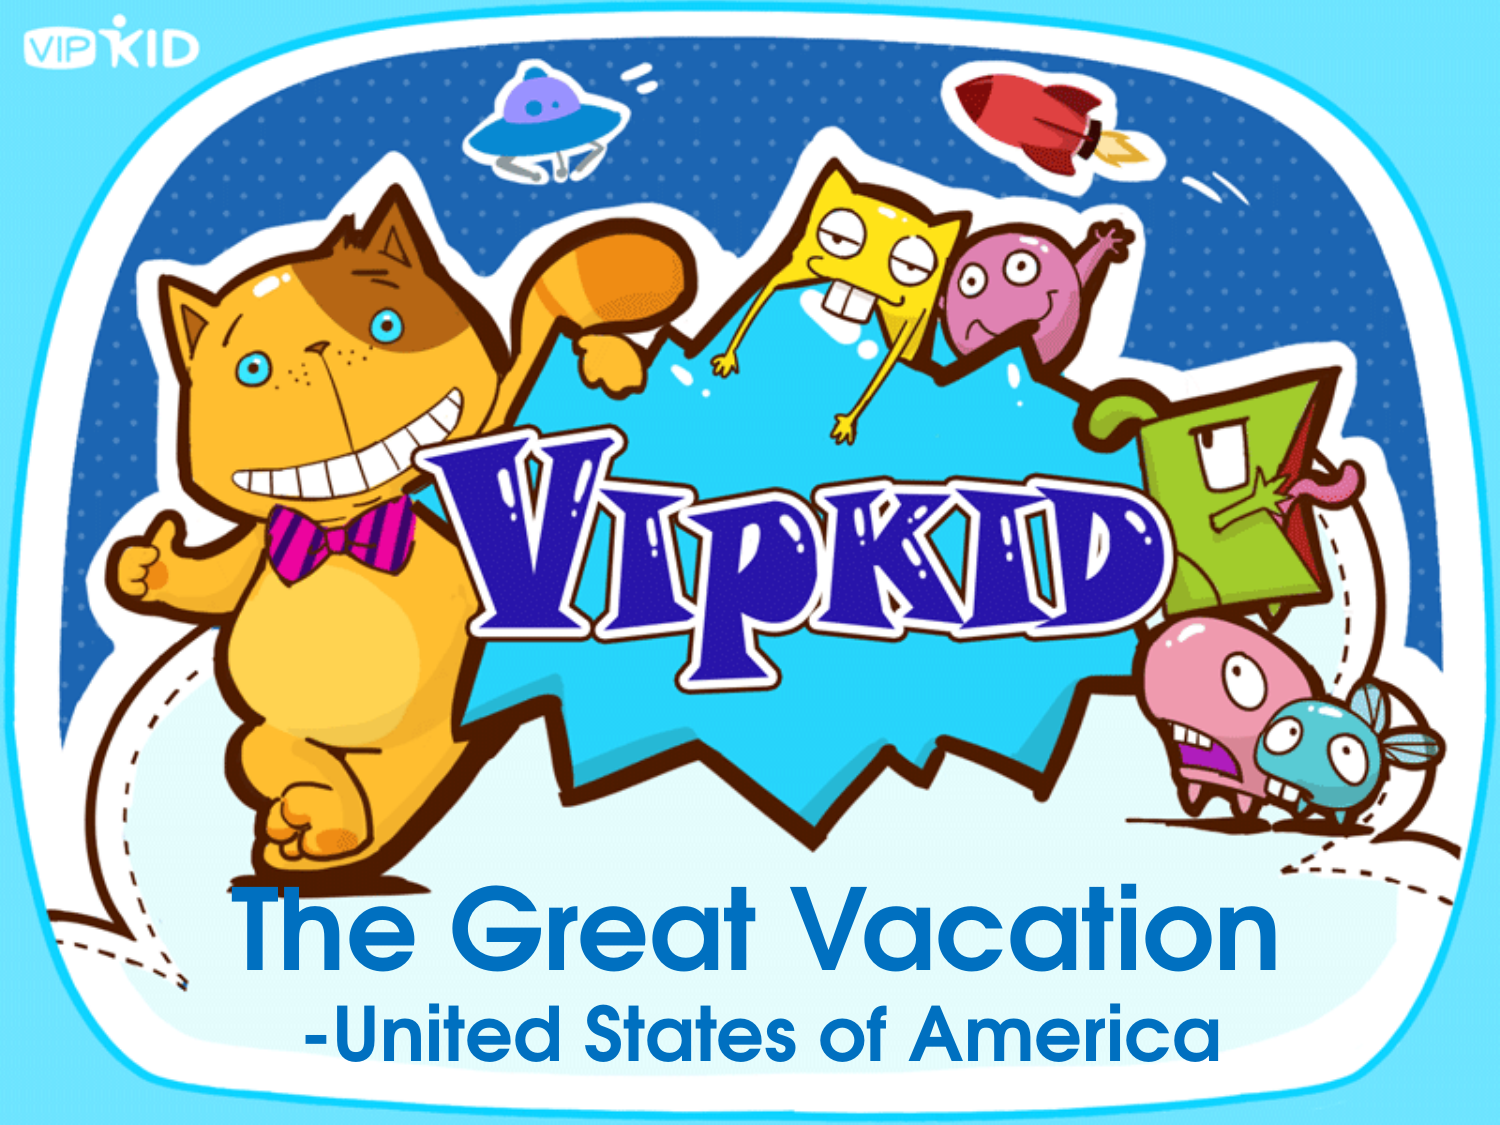

The Great Vacation
-United States of America